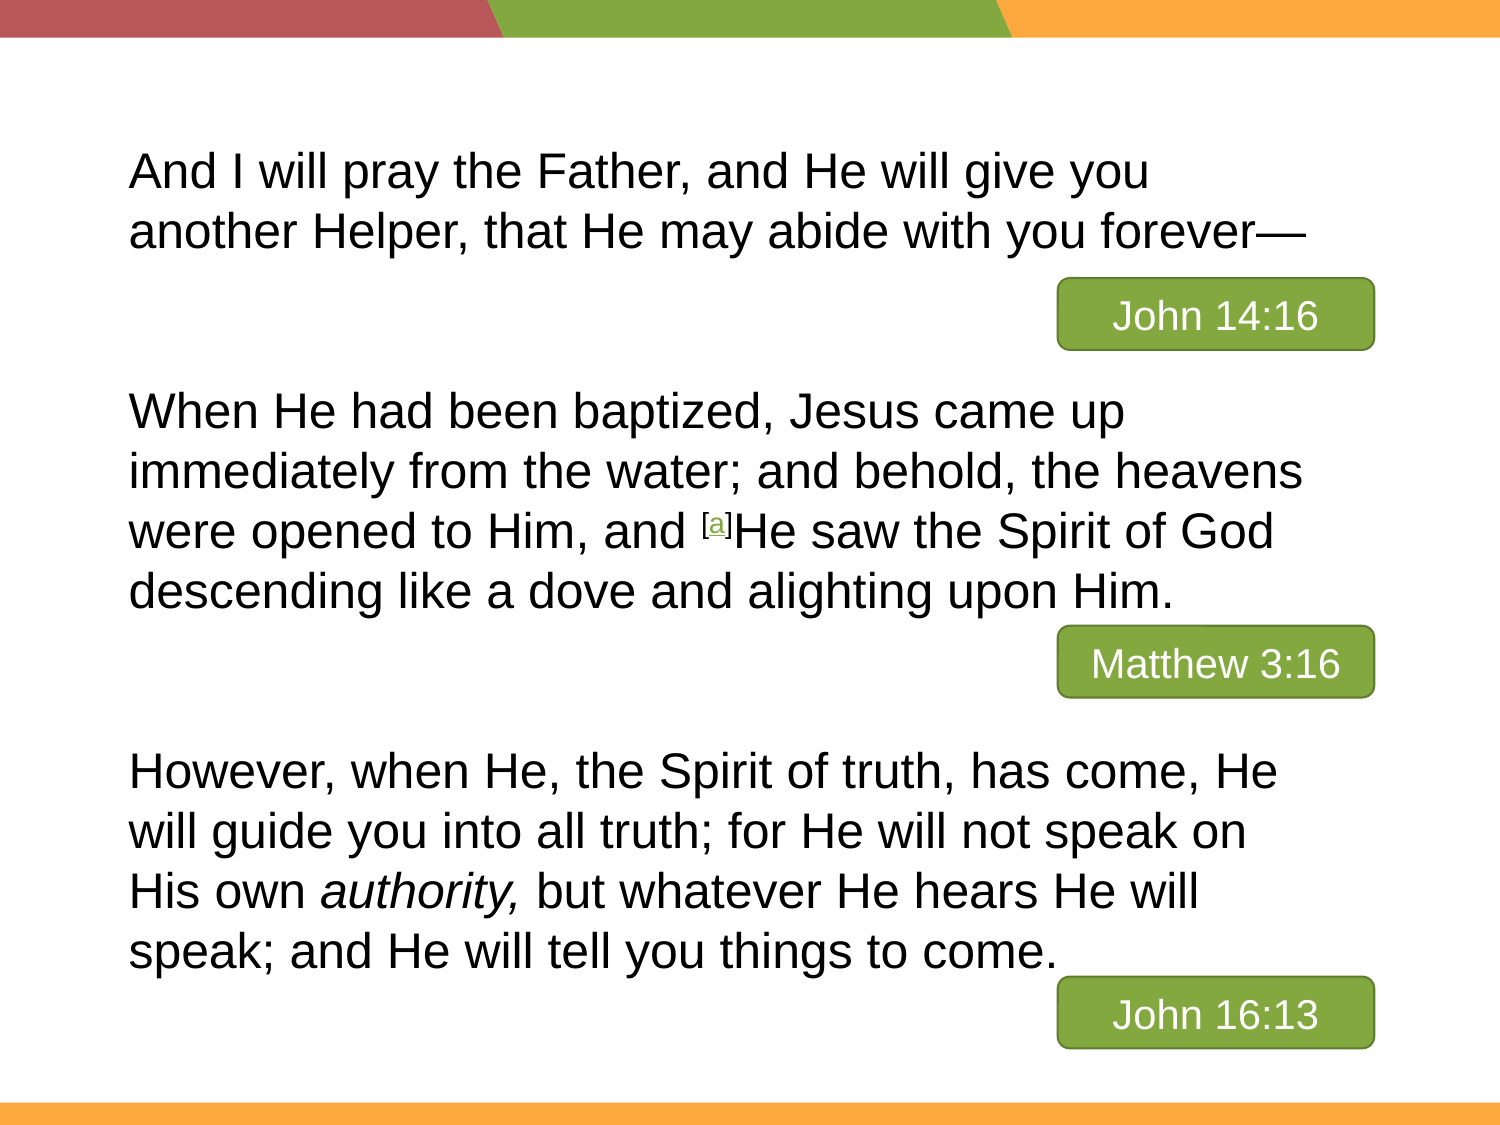

And I will pray the Father, and He will give you another Helper, that He may abide with you forever—

When He had been baptized, Jesus came up immediately from the water; and behold, the heavens were opened to Him, and [a]He saw the Spirit of God descending like a dove and alighting upon Him.

However, when He, the Spirit of truth, has come, He will guide you into all truth; for He will not speak on His own authority, but whatever He hears He will speak; and He will tell you things to come.
John 14:16
Matthew 3:16
John 16:13